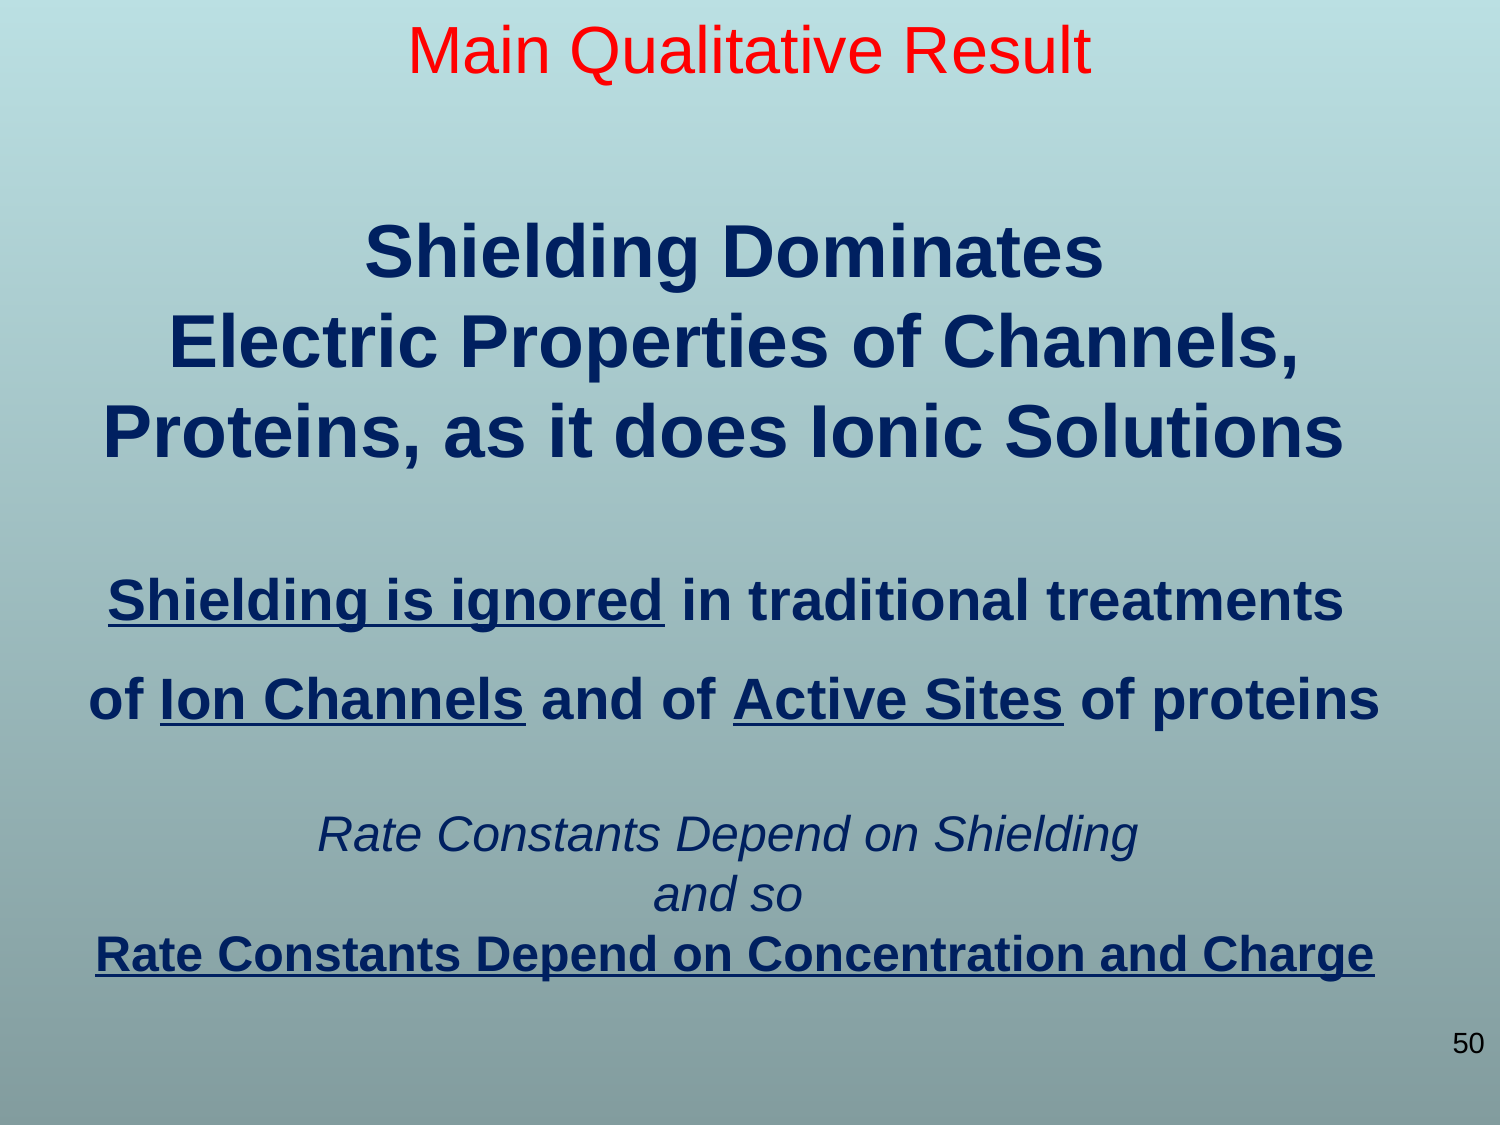

Main Qualitative Result
Shielding Dominates
Electric Properties of Channels, Proteins, as it does Ionic Solutions

Shielding is ignored in traditional treatments
of Ion Channels and of Active Sites of proteins

Rate Constants Depend on Shielding
and so
Rate Constants Depend on Concentration and Charge

50